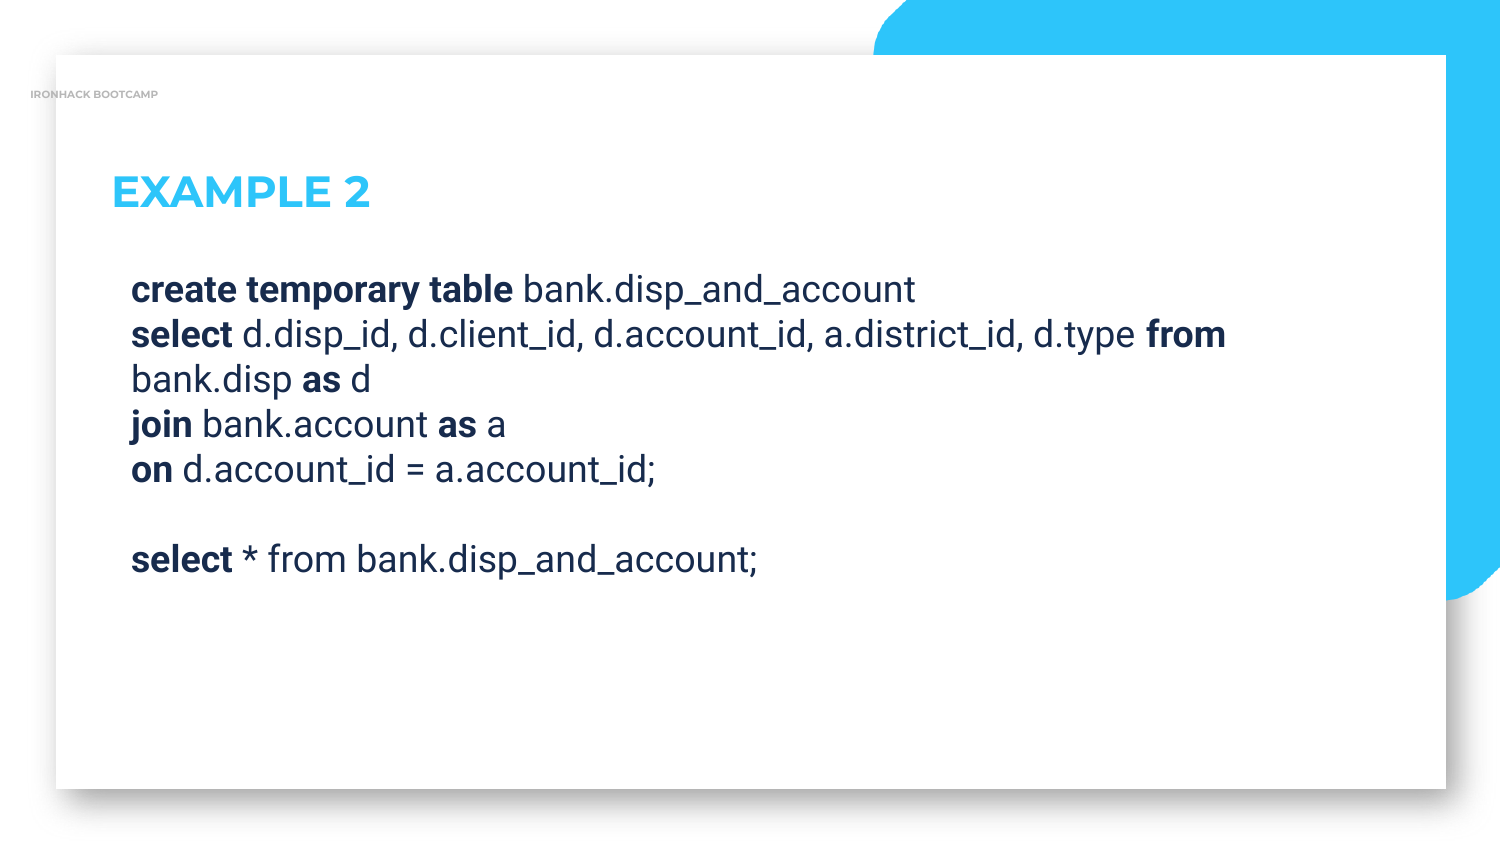

IRONHACK BOOTCAMP
EXAMPLE 2
create temporary table bank.disp_and_account
select d.disp_id, d.client_id, d.account_id, a.district_id, d.type from bank.disp as d
join bank.account as a
on d.account_id = a.account_id;

select * from bank.disp_and_account;